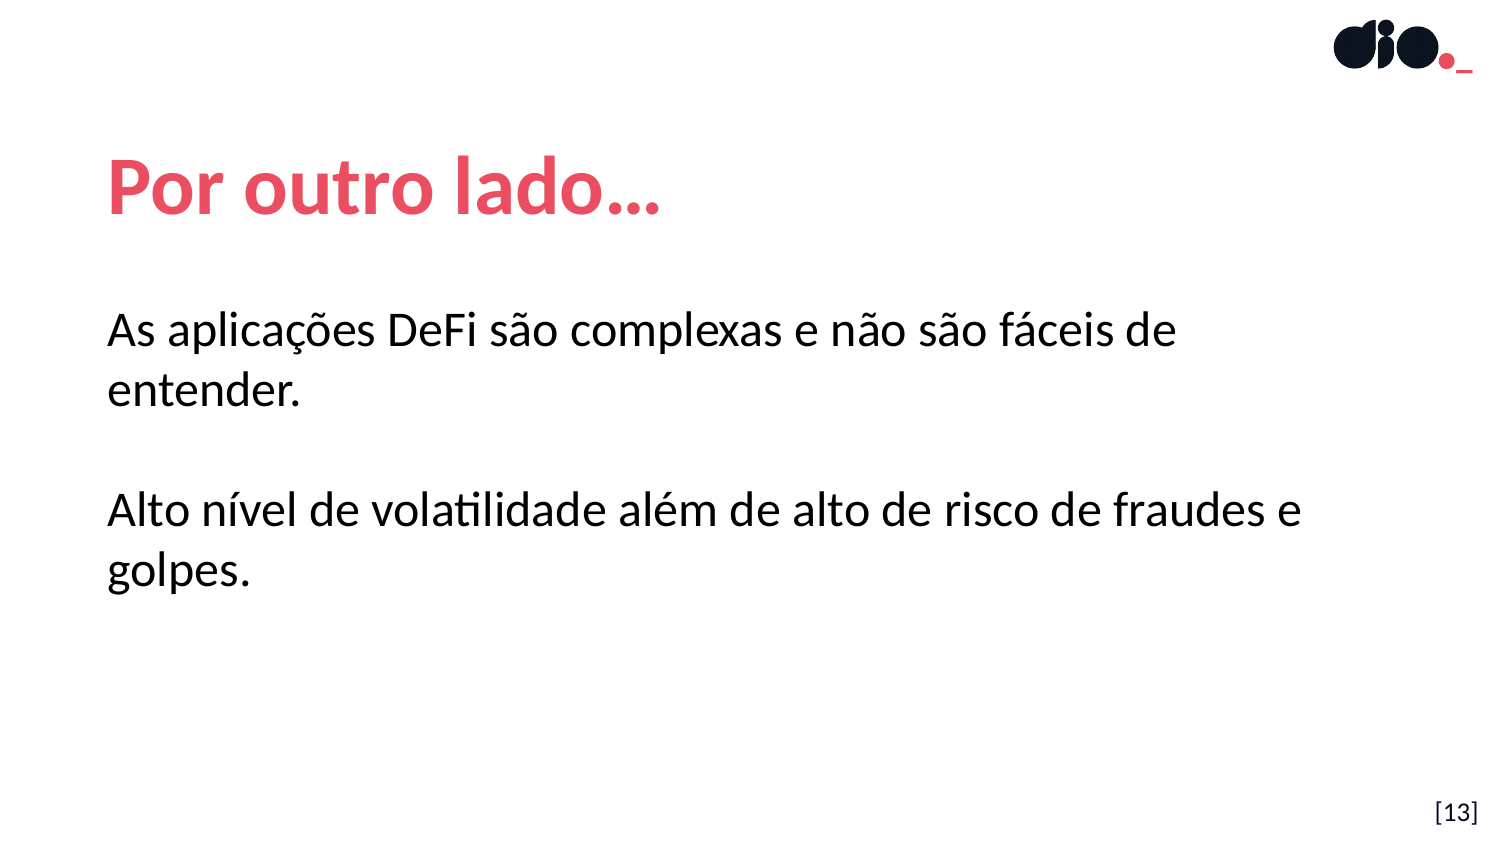

Por outro lado…
As aplicações DeFi são complexas e não são fáceis de entender.

Alto nível de volatilidade além de alto de risco de fraudes e golpes.
[13]